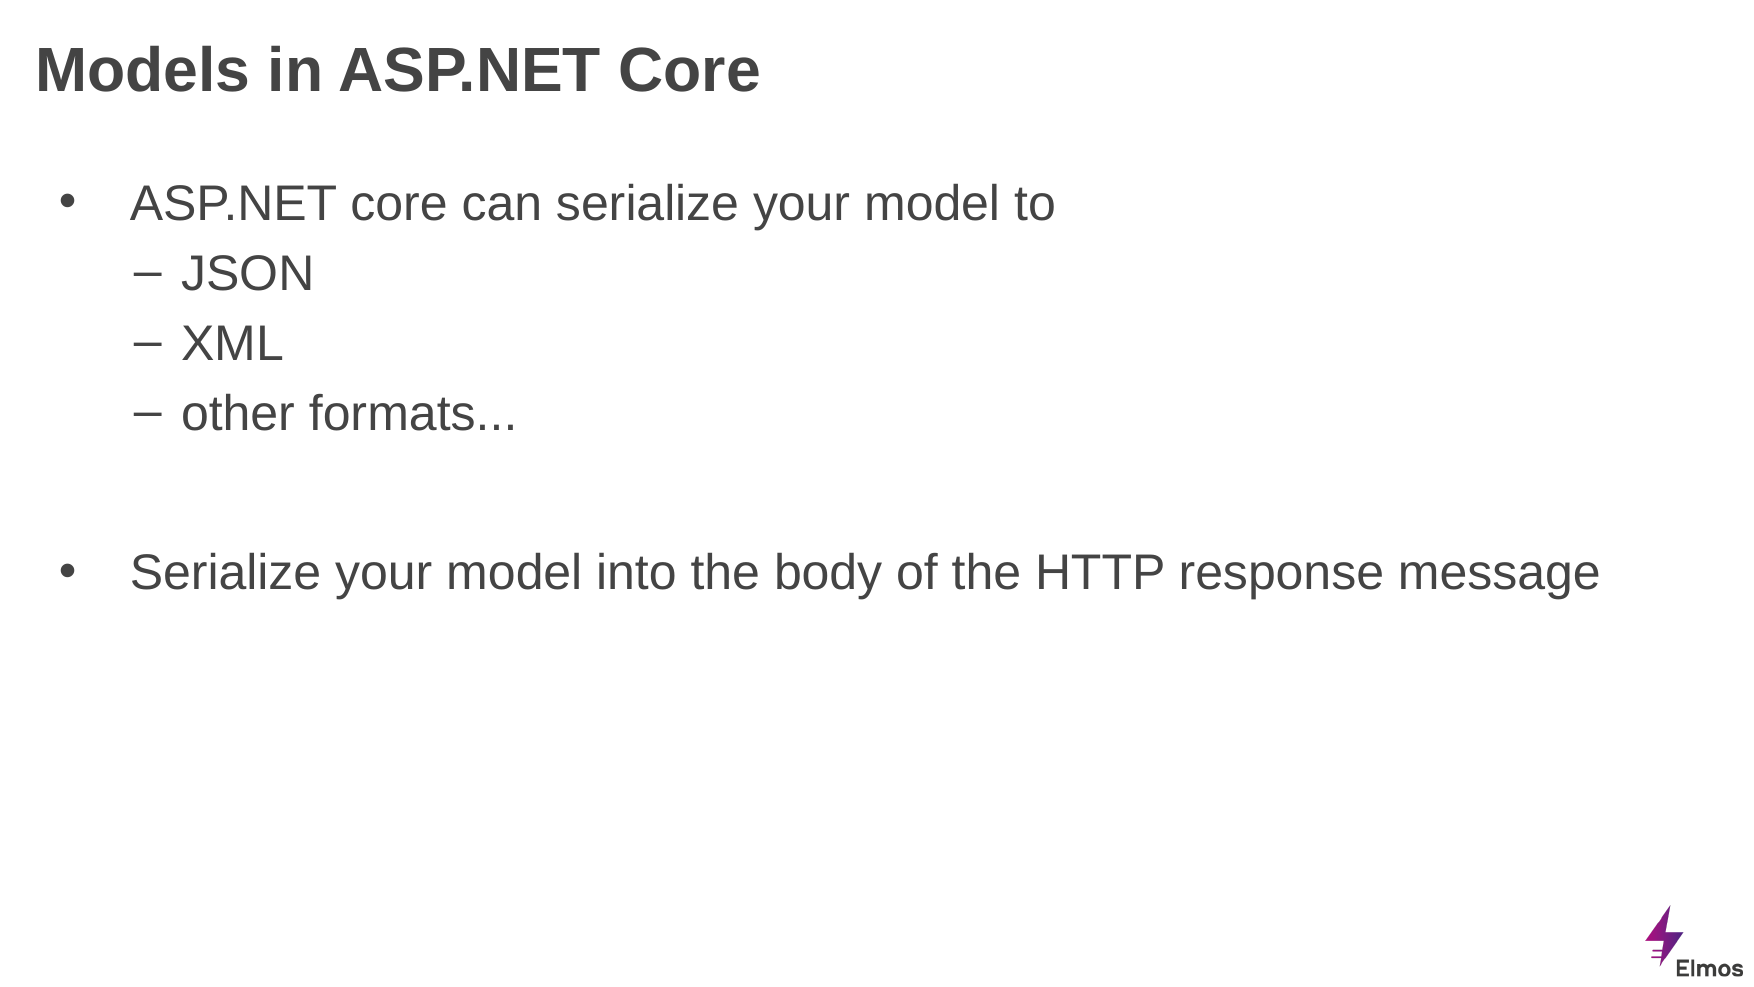

# Models in ASP.NET Core
ASP.NET core can serialize your model to
JSON
XML
other formats...

Serialize your model into the body of the HTTP response message